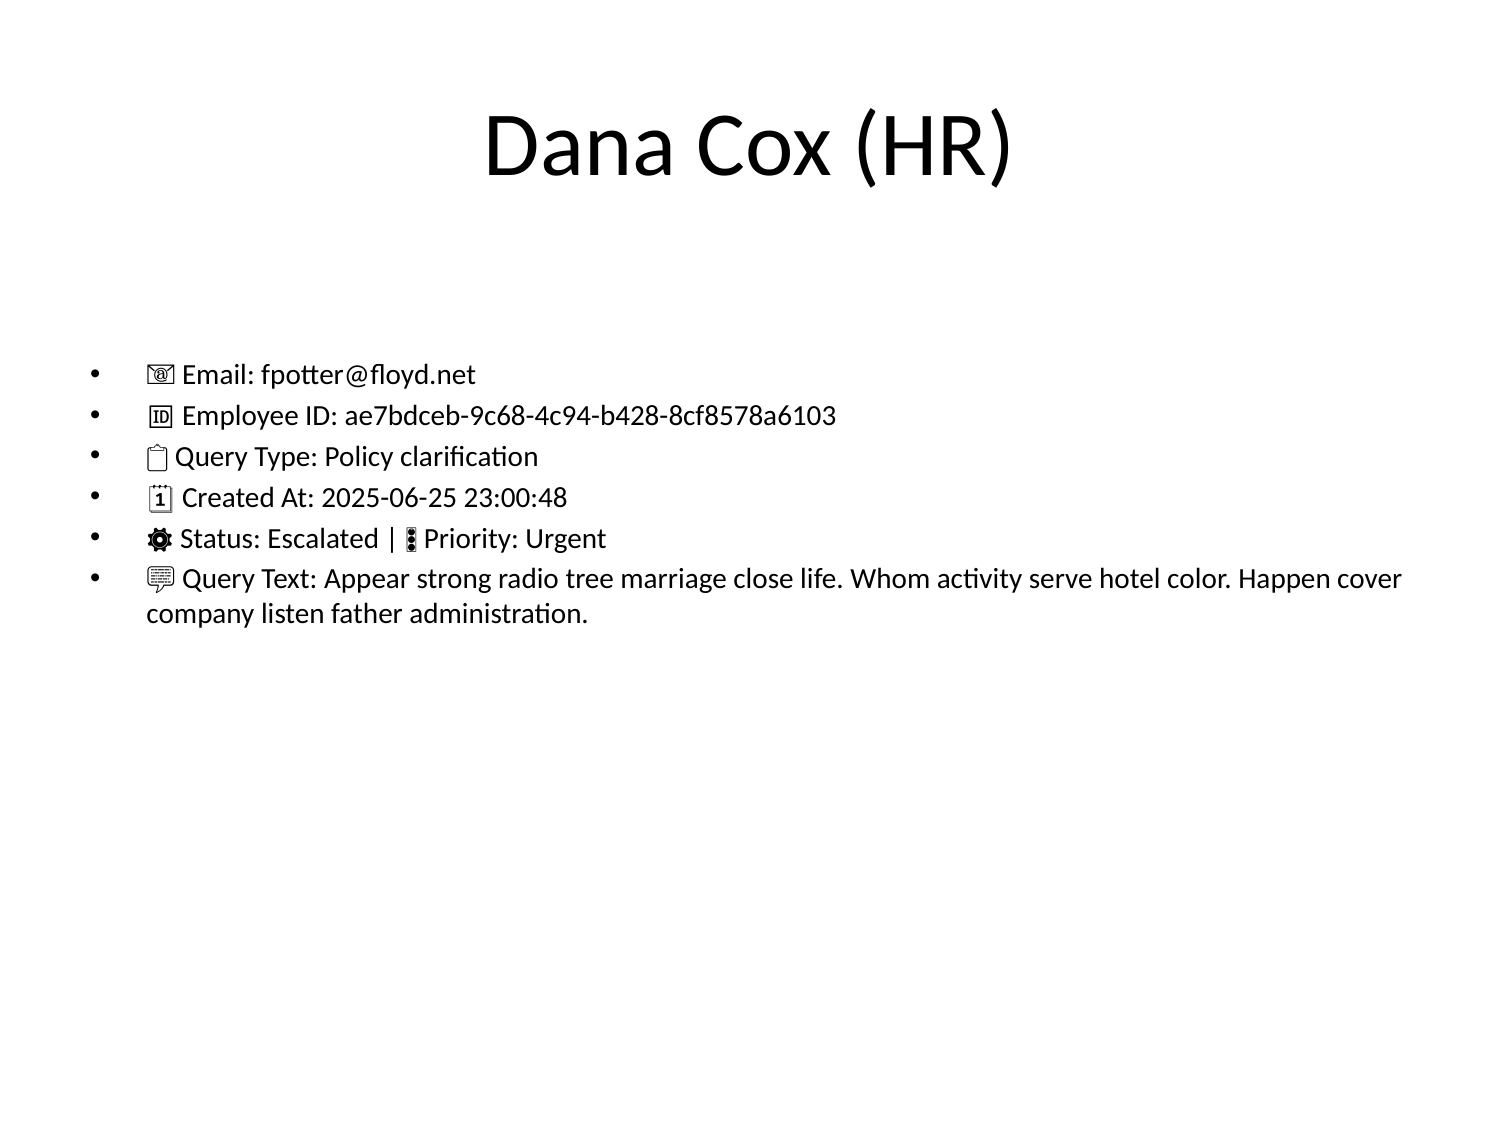

# Dana Cox (HR)

📧 Email: fpotter@floyd.net
🆔 Employee ID: ae7bdceb-9c68-4c94-b428-8cf8578a6103
📋 Query Type: Policy clarification
🗓 Created At: 2025-06-25 23:00:48
⚙ Status: Escalated | 🚦 Priority: Urgent
💬 Query Text: Appear strong radio tree marriage close life. Whom activity serve hotel color. Happen cover company listen father administration.